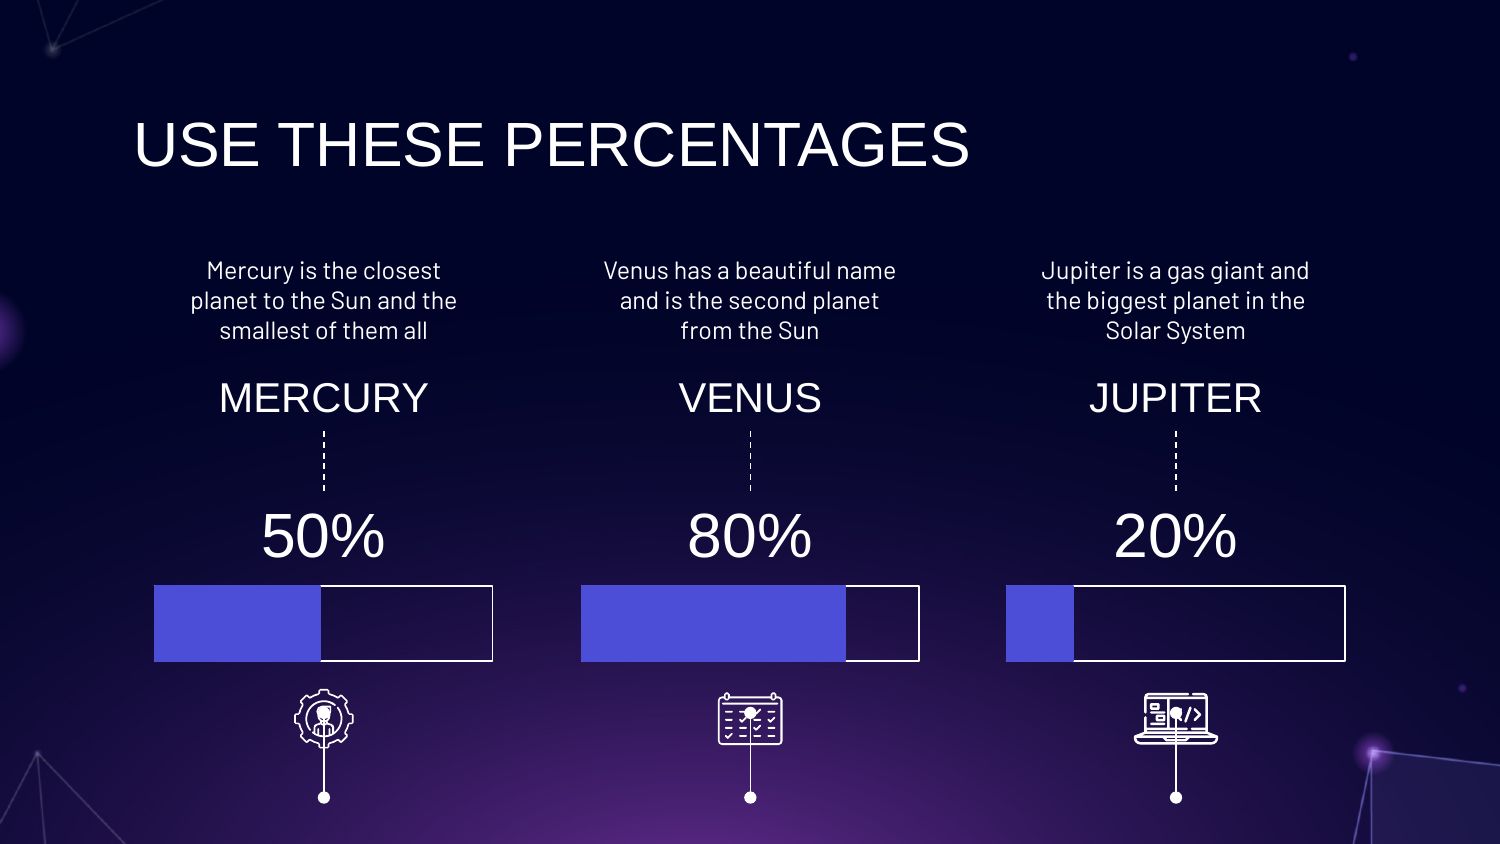

# USE THESE PERCENTAGES
Mercury is the closest planet to the Sun and the smallest of them all
Venus has a beautiful name and is the second planet from the Sun
Jupiter is a gas giant and the biggest planet in the Solar System
MERCURY
VENUS
JUPITER
50%
80%
20%